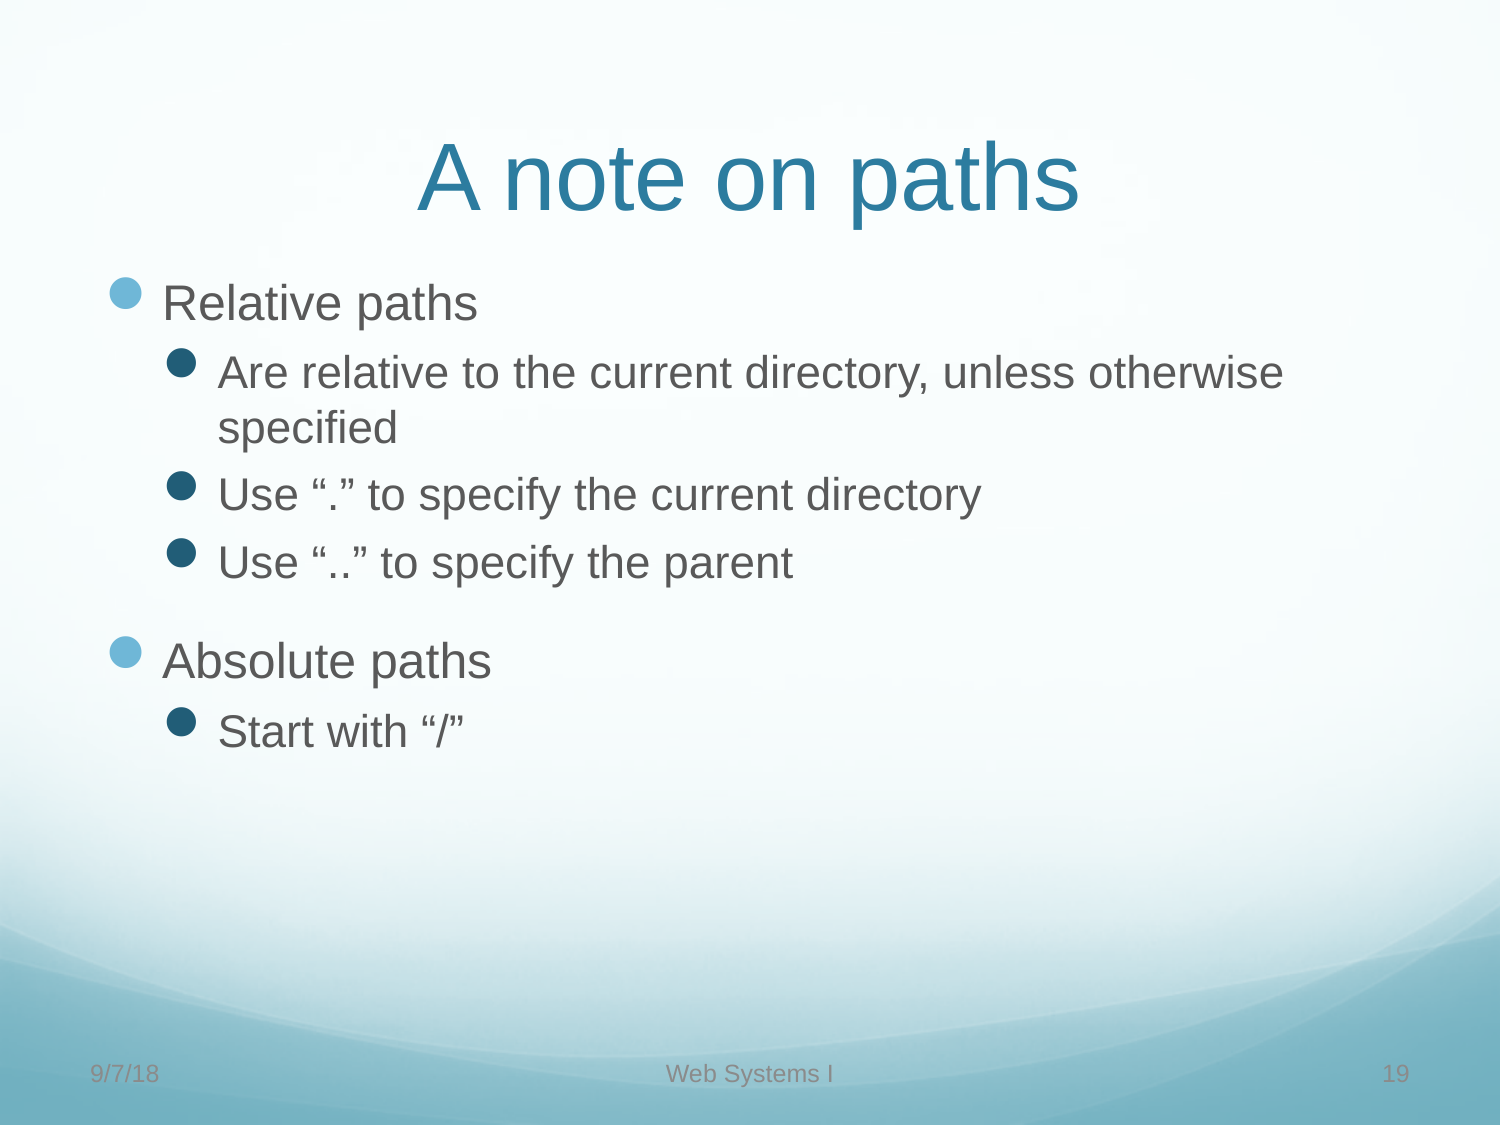

# A note on paths
Relative paths
Are relative to the current directory, unless otherwise specified
Use “.” to specify the current directory
Use “..” to specify the parent
Absolute paths
Start with “/”

9/7/18
Web Systems I
19